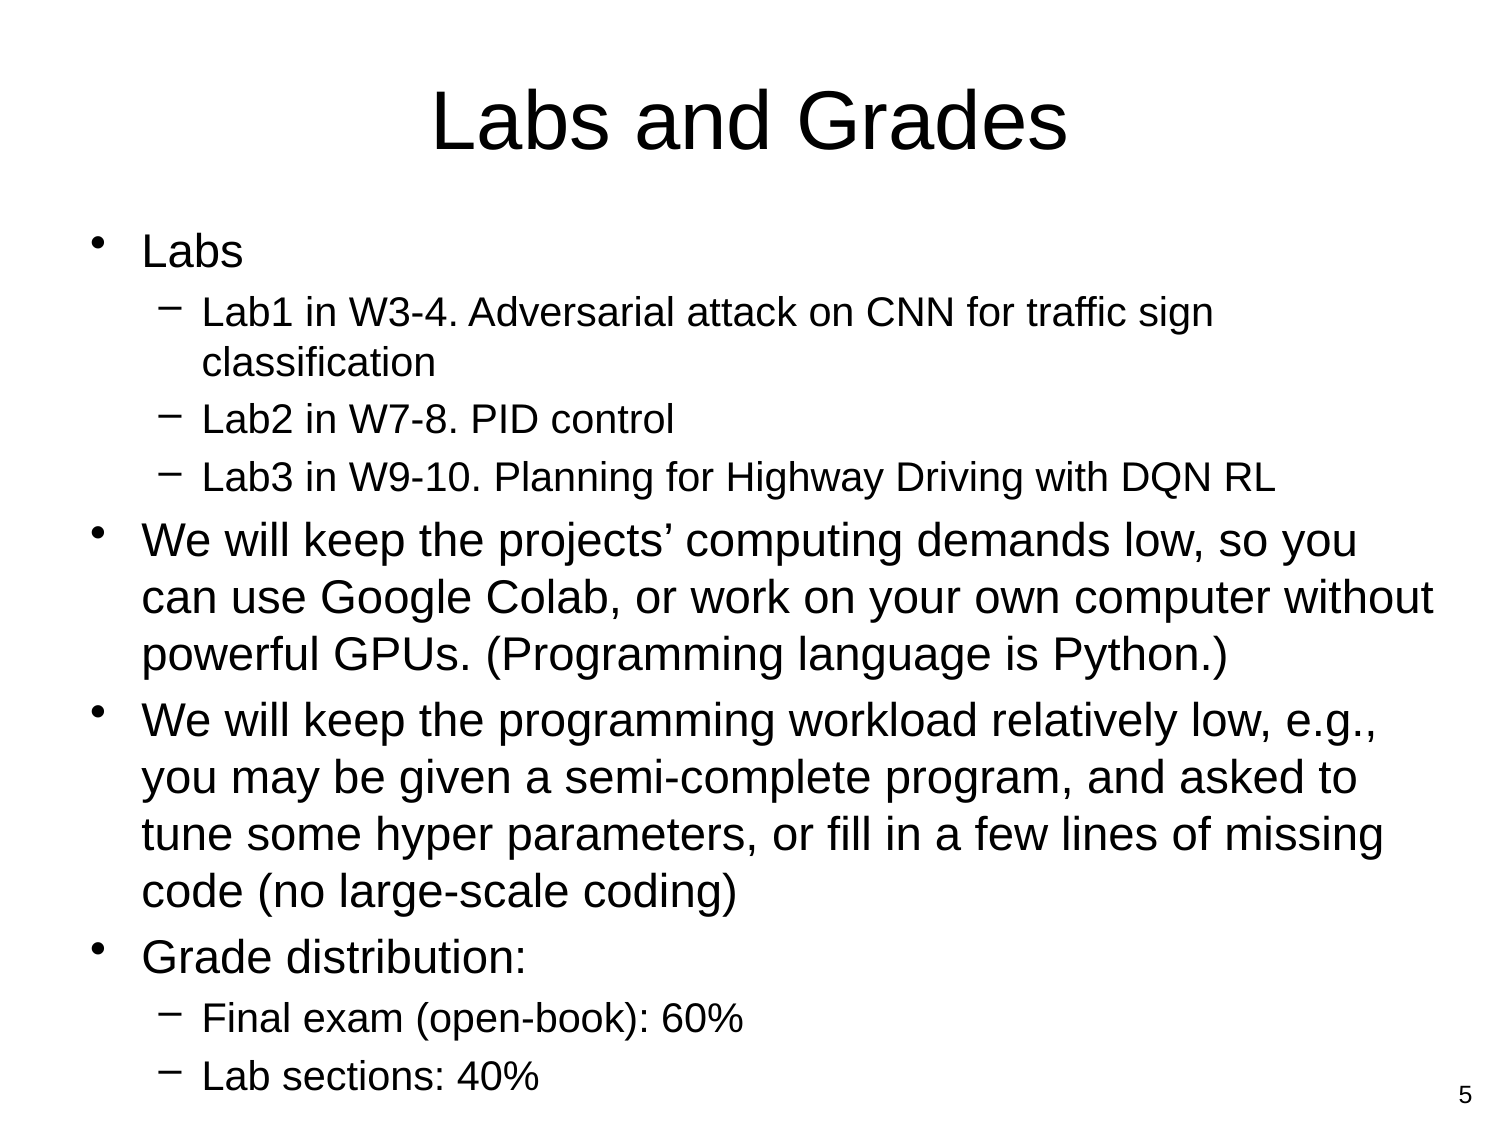

# Labs and Grades
Labs
Lab1 in W3-4. Adversarial attack on CNN for traffic sign classification
Lab2 in W7-8. PID control
Lab3 in W9-10. Planning for Highway Driving with DQN RL
We will keep the projects’ computing demands low, so you can use Google Colab, or work on your own computer without powerful GPUs. (Programming language is Python.)
We will keep the programming workload relatively low, e.g., you may be given a semi-complete program, and asked to  tune some hyper parameters, or fill in a few lines of missing code (no large-scale coding)
Grade distribution:
Final exam (open-book): 60%
Lab sections: 40%
5